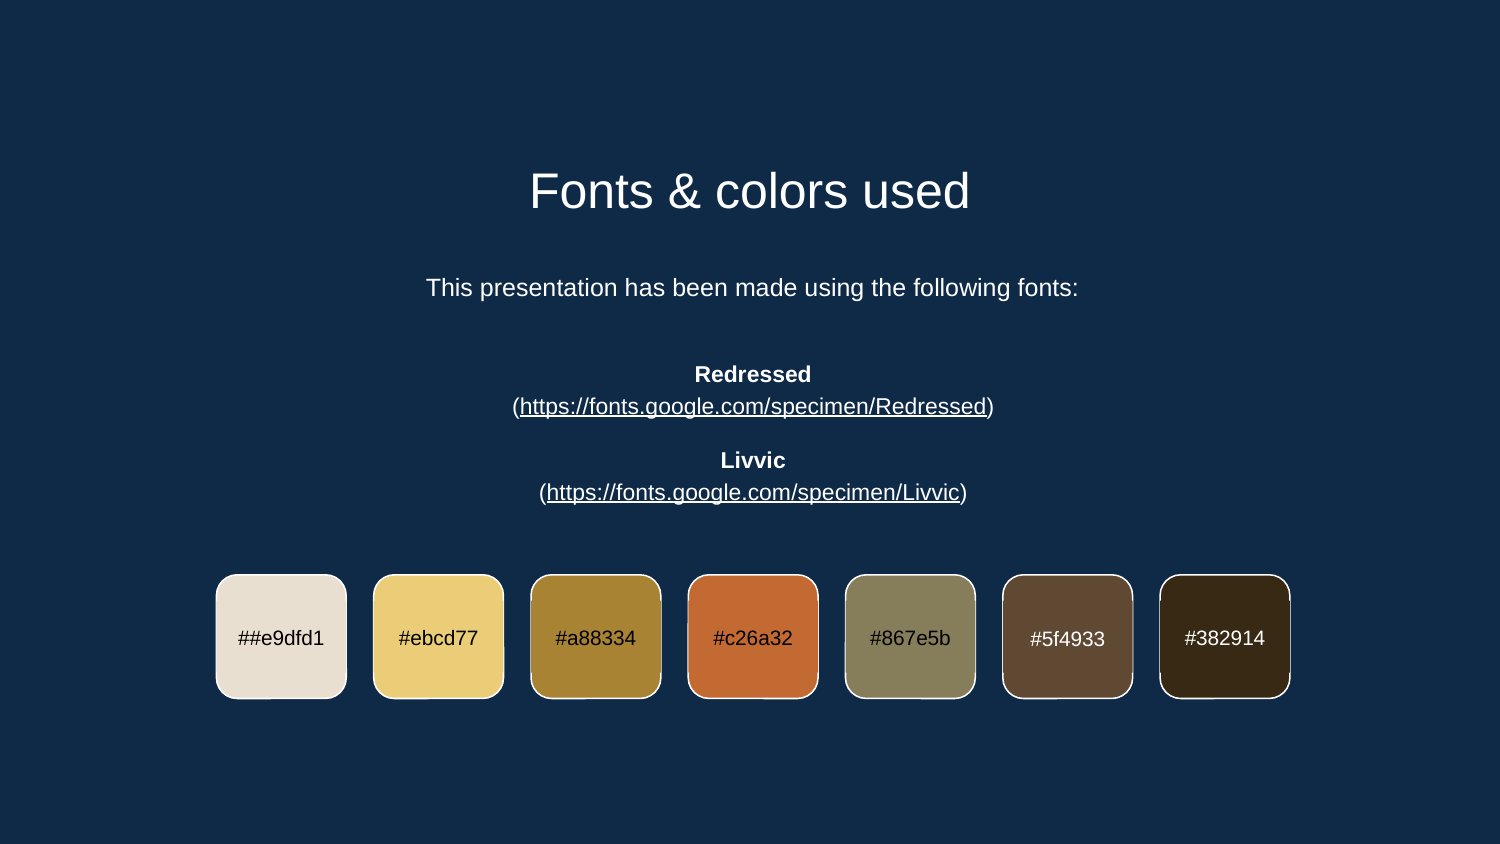

Fonts & colors used
This presentation has been made using the following fonts:

Redressed
(https://fonts.google.com/specimen/Redressed)

Livvic
(https://fonts.google.com/specimen/Livvic)

##e9dfd1

#ebcd77

#a88334

#c26a32

#867e5b

#5f4933

#382914